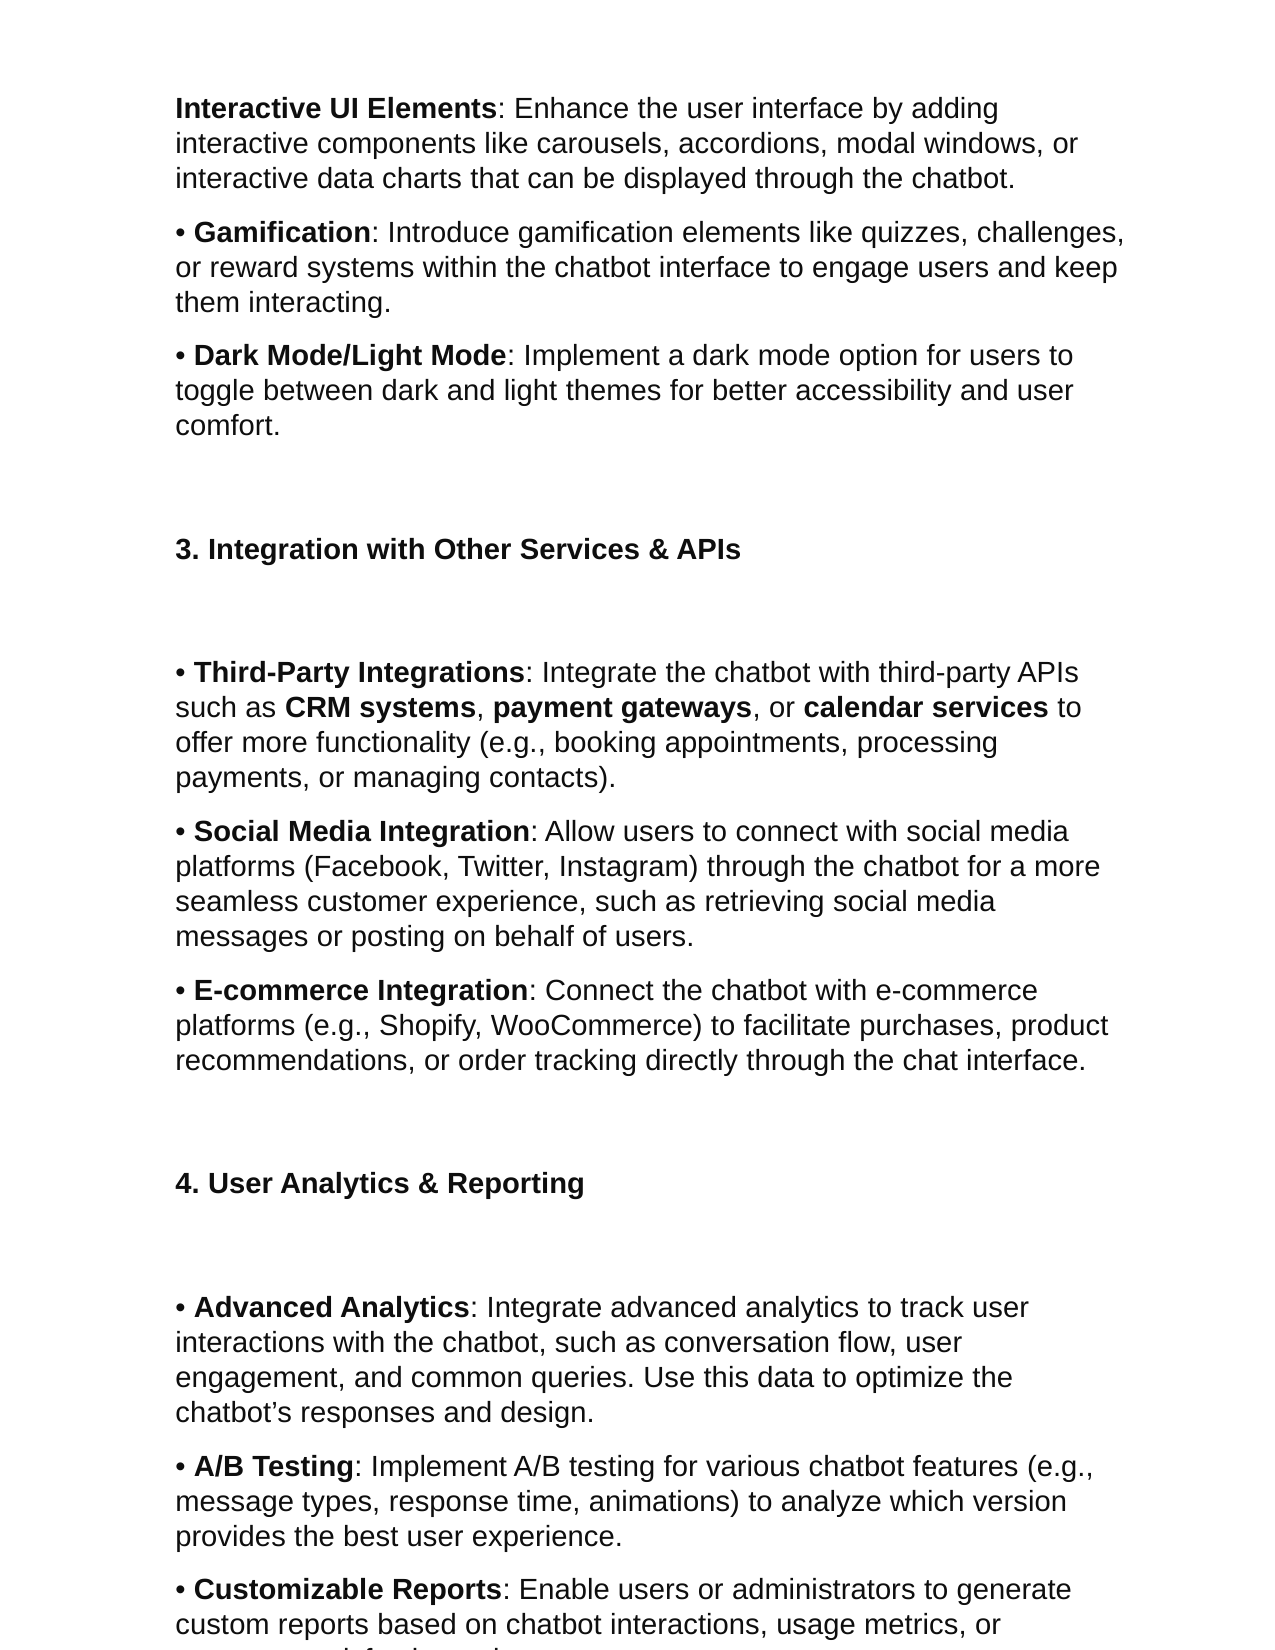

Interactive UI Elements: Enhance the user interface by adding interactive components like carousels, accordions, modal windows, or interactive data charts that can be displayed through the chatbot.
• Gamification: Introduce gamification elements like quizzes, challenges, or reward systems within the chatbot interface to engage users and keep them interacting.
• Dark Mode/Light Mode: Implement a dark mode option for users to toggle between dark and light themes for better accessibility and user comfort.

3. Integration with Other Services & APIs

• Third-Party Integrations: Integrate the chatbot with third-party APIs such as CRM systems, payment gateways, or calendar services to offer more functionality (e.g., booking appointments, processing payments, or managing contacts).
• Social Media Integration: Allow users to connect with social media platforms (Facebook, Twitter, Instagram) through the chatbot for a more seamless customer experience, such as retrieving social media messages or posting on behalf of users.
• E-commerce Integration: Connect the chatbot with e-commerce platforms (e.g., Shopify, WooCommerce) to facilitate purchases, product recommendations, or order tracking directly through the chat interface.

4. User Analytics & Reporting

• Advanced Analytics: Integrate advanced analytics to track user interactions with the chatbot, such as conversation flow, user engagement, and common queries. Use this data to optimize the chatbot’s responses and design.
• A/B Testing: Implement A/B testing for various chatbot features (e.g., message types, response time, animations) to analyze which version provides the best user experience.
• Customizable Reports: Enable users or administrators to generate custom reports based on chatbot interactions, usage metrics, or customer satisfaction ratings.